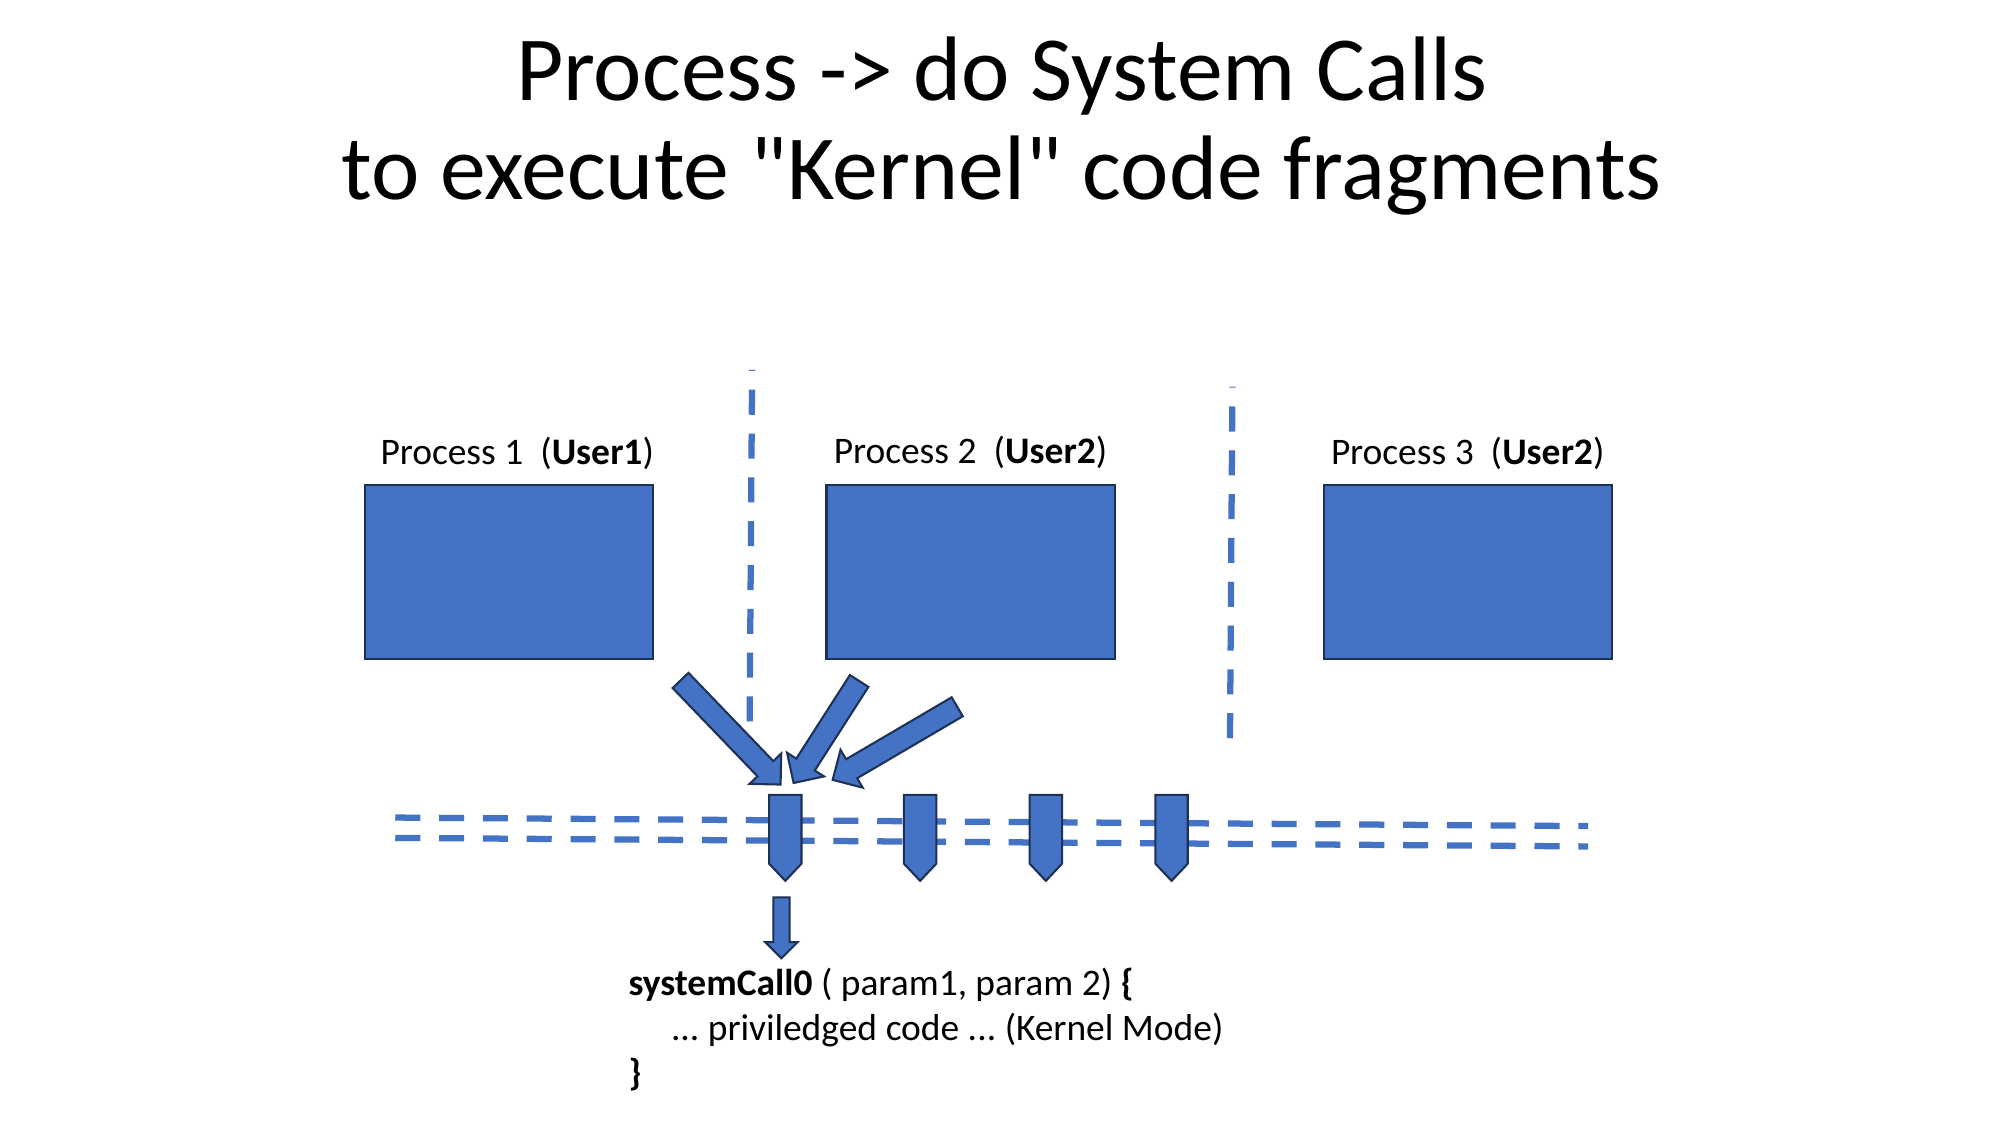

# Process -> do System Calls to execute "Kernel" code fragments
Process 2  (User2)
Process 1  (User1)
Process 3  (User2)

systemCall0 ( param1, param 2) {
     ... priviledged code ... (Kernel Mode)
}